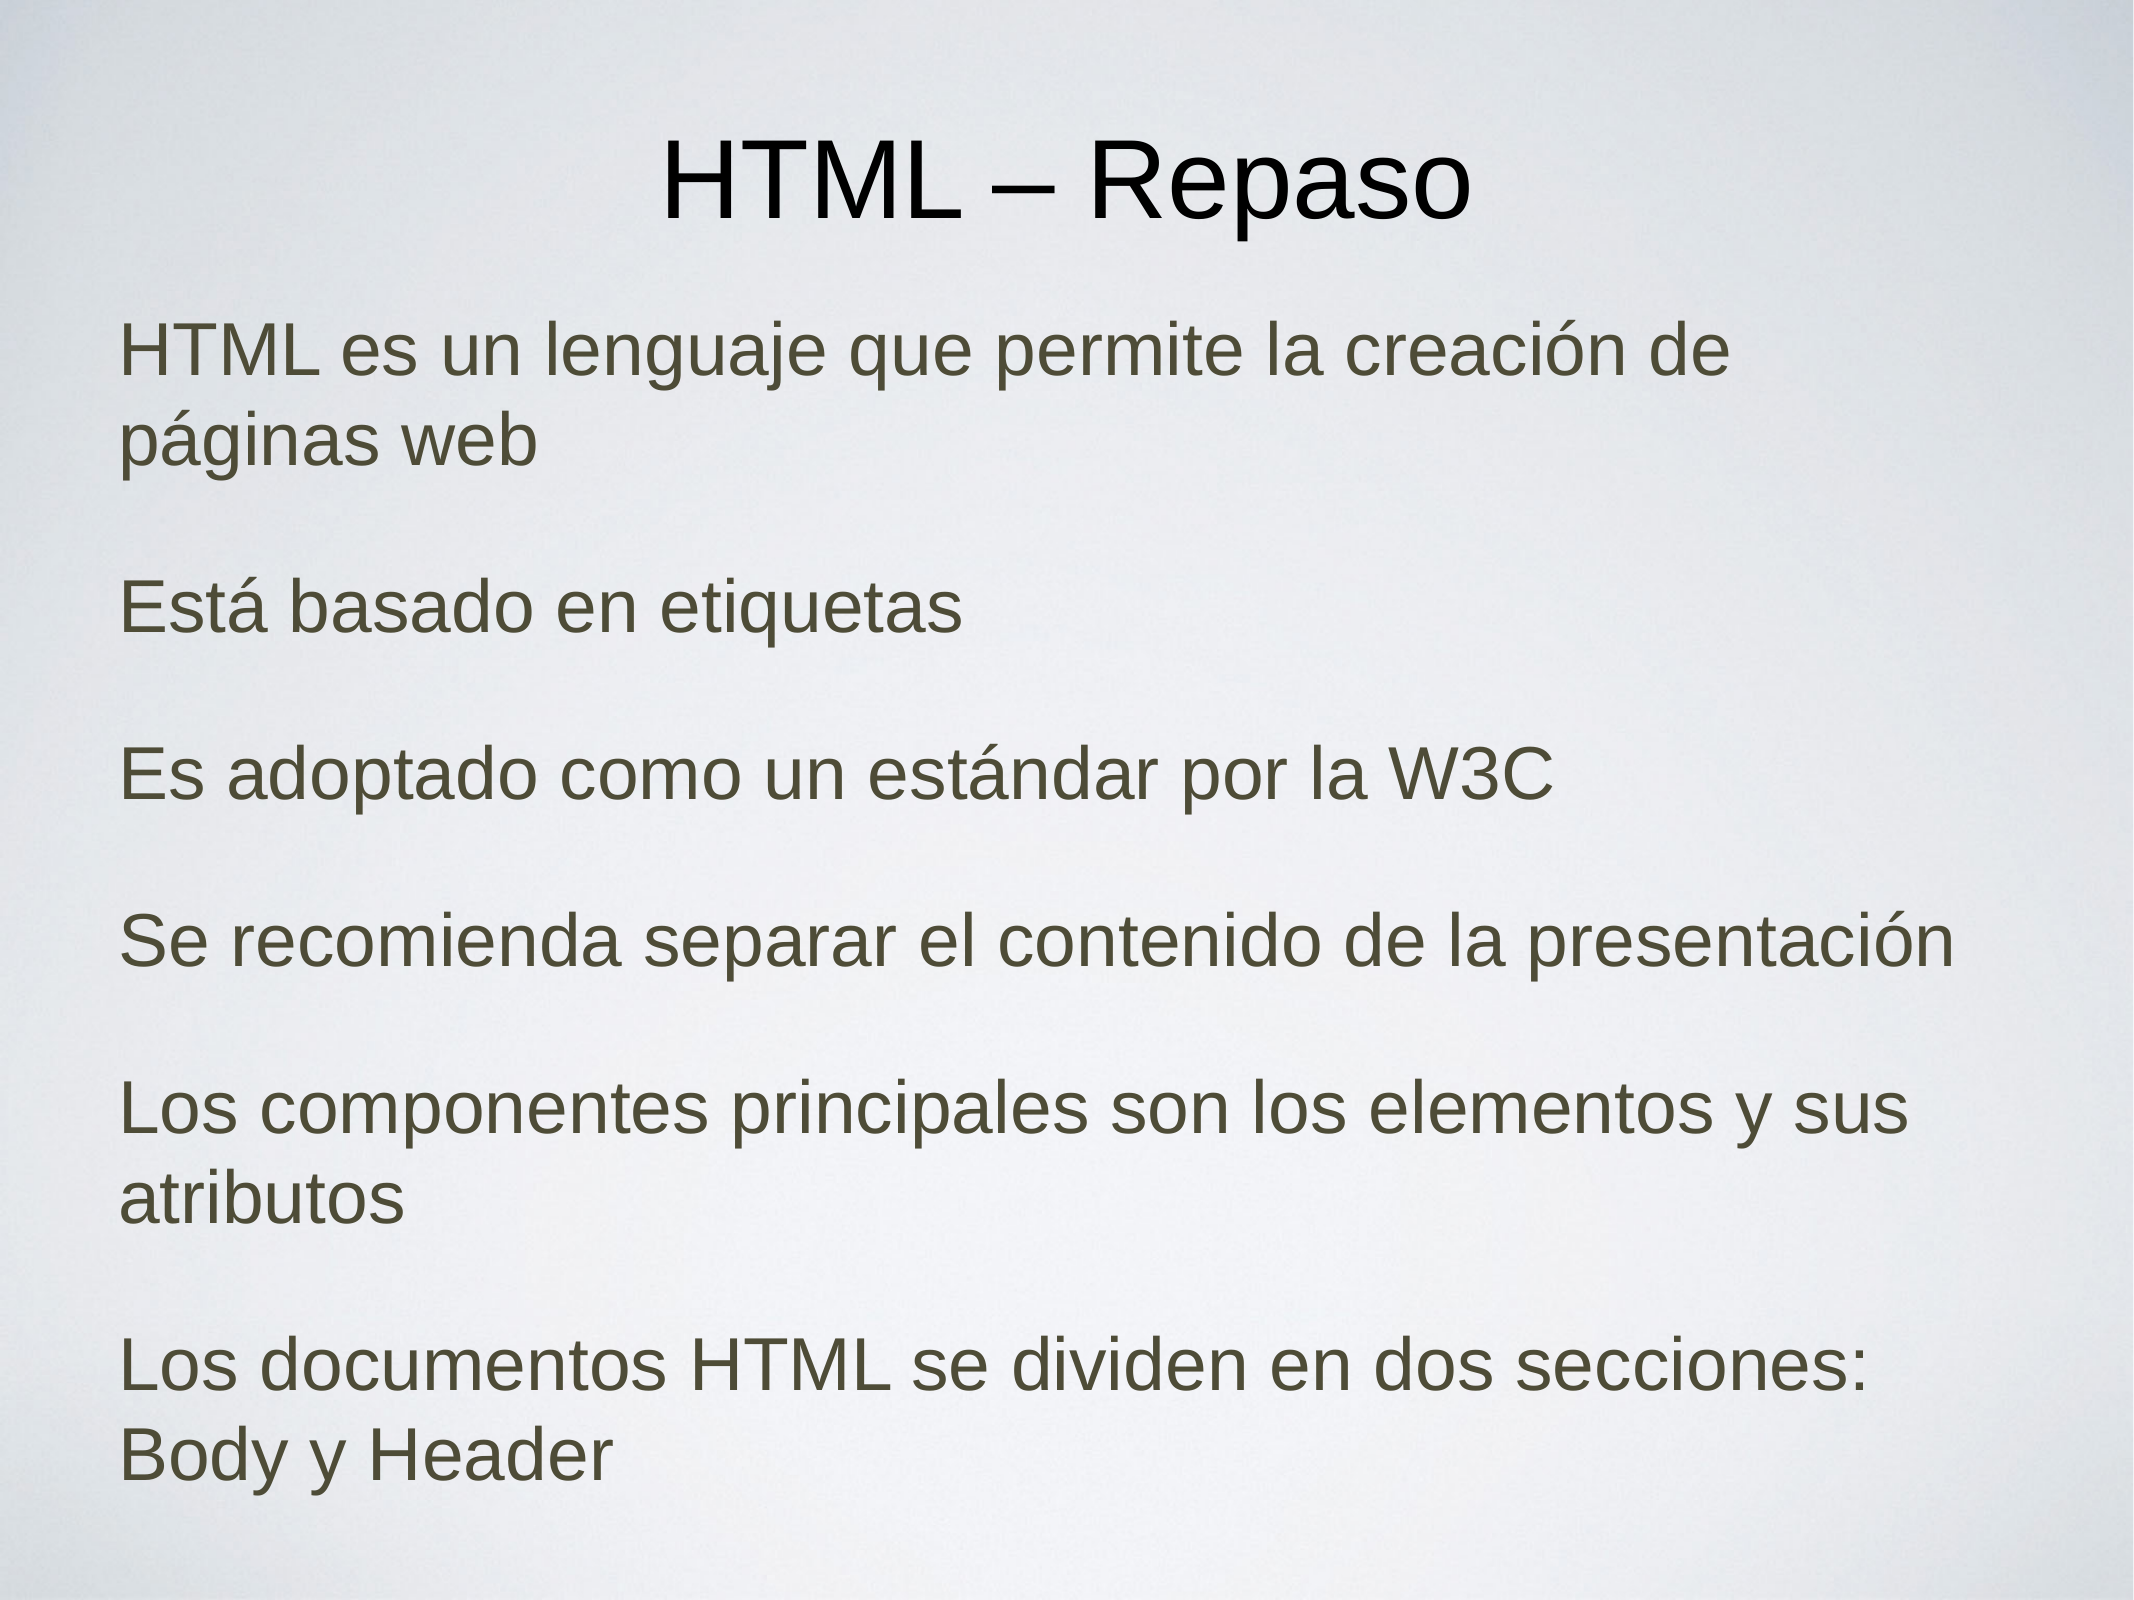

# HTML – Repaso
HTML es un lenguaje que permite la creación de páginas web
Está basado en etiquetas
Es adoptado como un estándar por la W3C
Se recomienda separar el contenido de la presentación
Los componentes principales son los elementos y sus atributos
Los documentos HTML se dividen en dos secciones: Body y Header